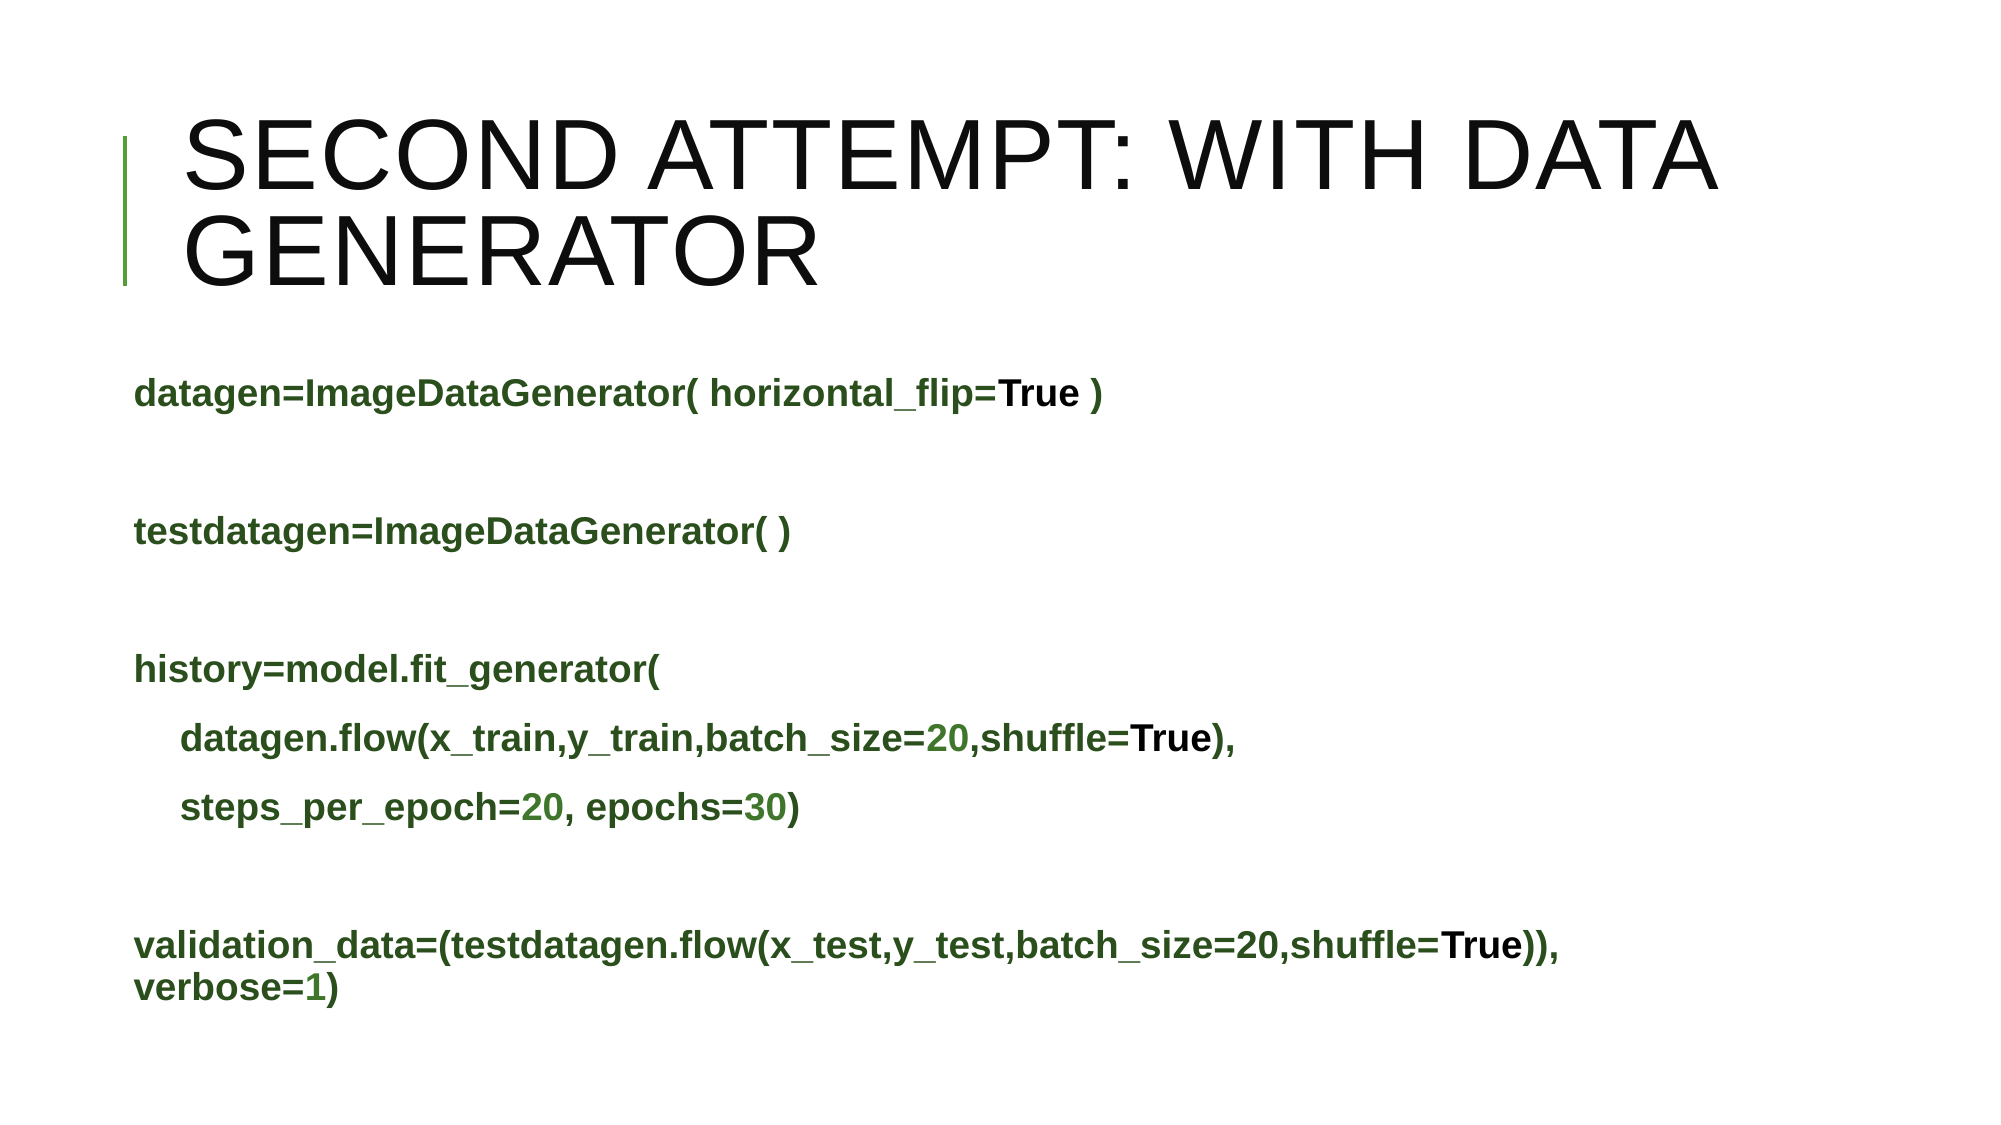

# second attempt: with data generator
datagen=ImageDataGenerator( horizontal_flip=True )

testdatagen=ImageDataGenerator( )

history=model.fit_generator(
   datagen.flow(x_train,y_train,batch_size=20,shuffle=True),
   steps_per_epoch=20, epochs=30)

validation_data=(testdatagen.flow(x_test,y_test,batch_size=20,shuffle=True)), verbose=1)